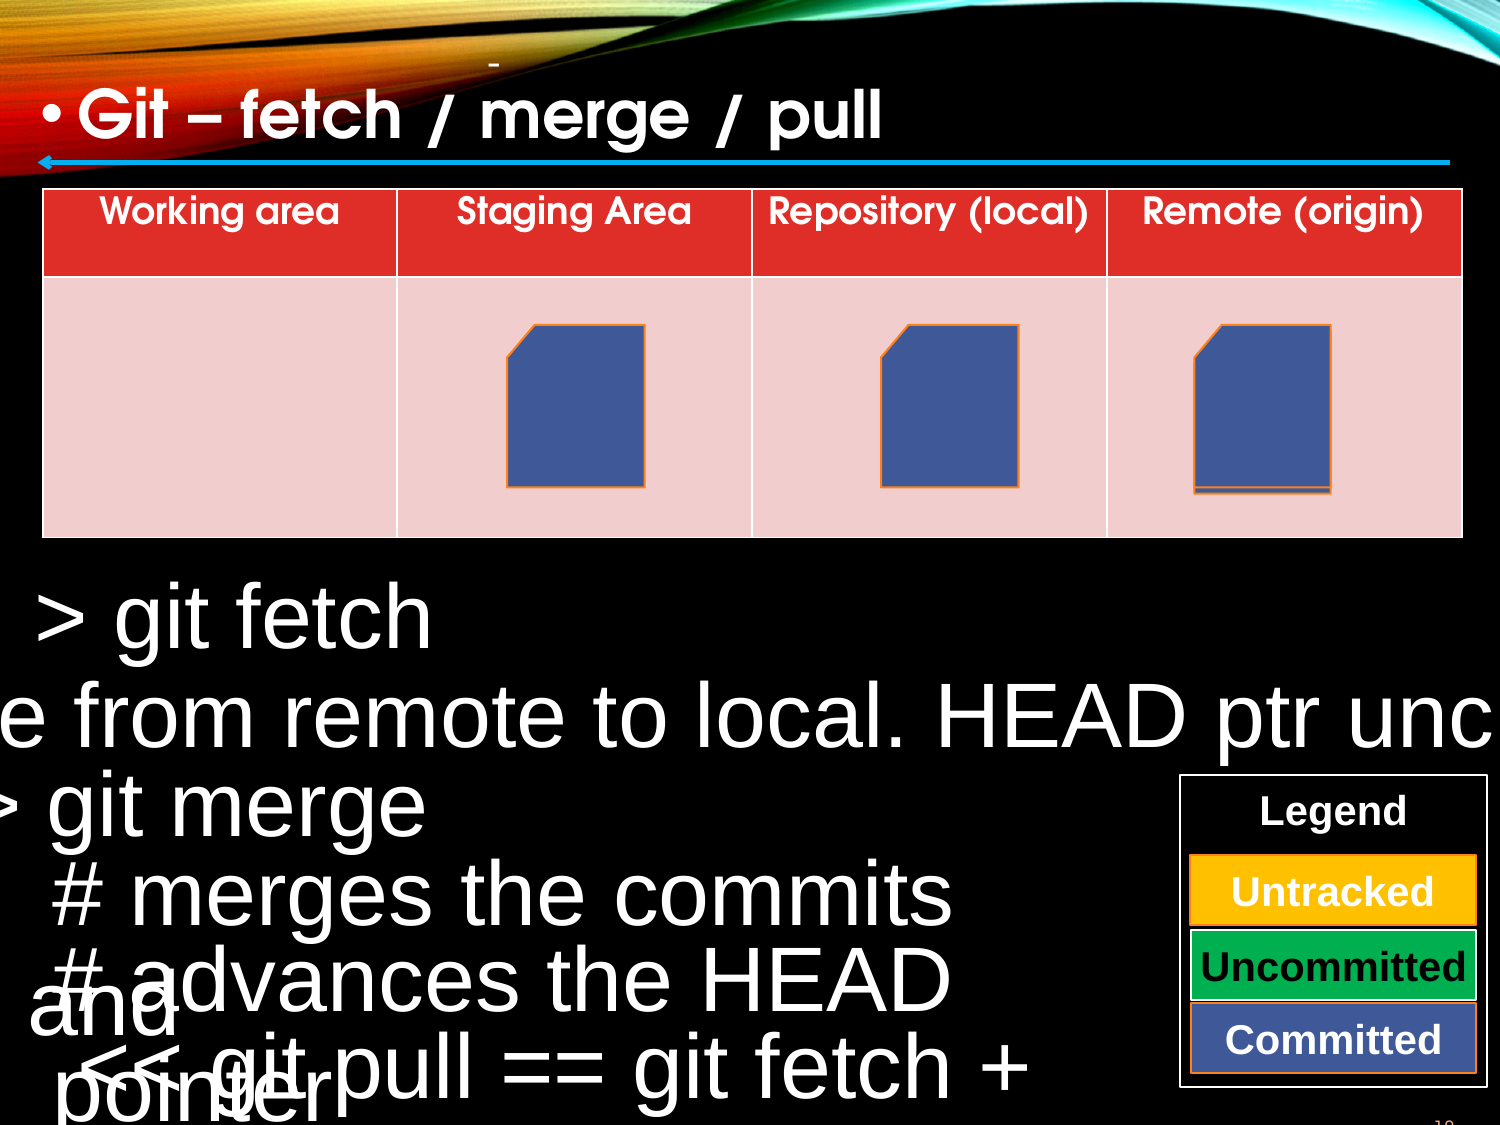

-
Git – fetch / merge / pull
| Working area | Staging Area | Repository (local) | Remote (origin) |
| --- | --- | --- | --- |
|  |  |  |  |

> git fetch
# update from remote to local. HEAD ptr unchanged

> git merge
Legend

Untracked
Uncommitted
Committed
 # merges the commits and
# advances the HEAD pointer
<< git pull == git fetch + git merge >>
18